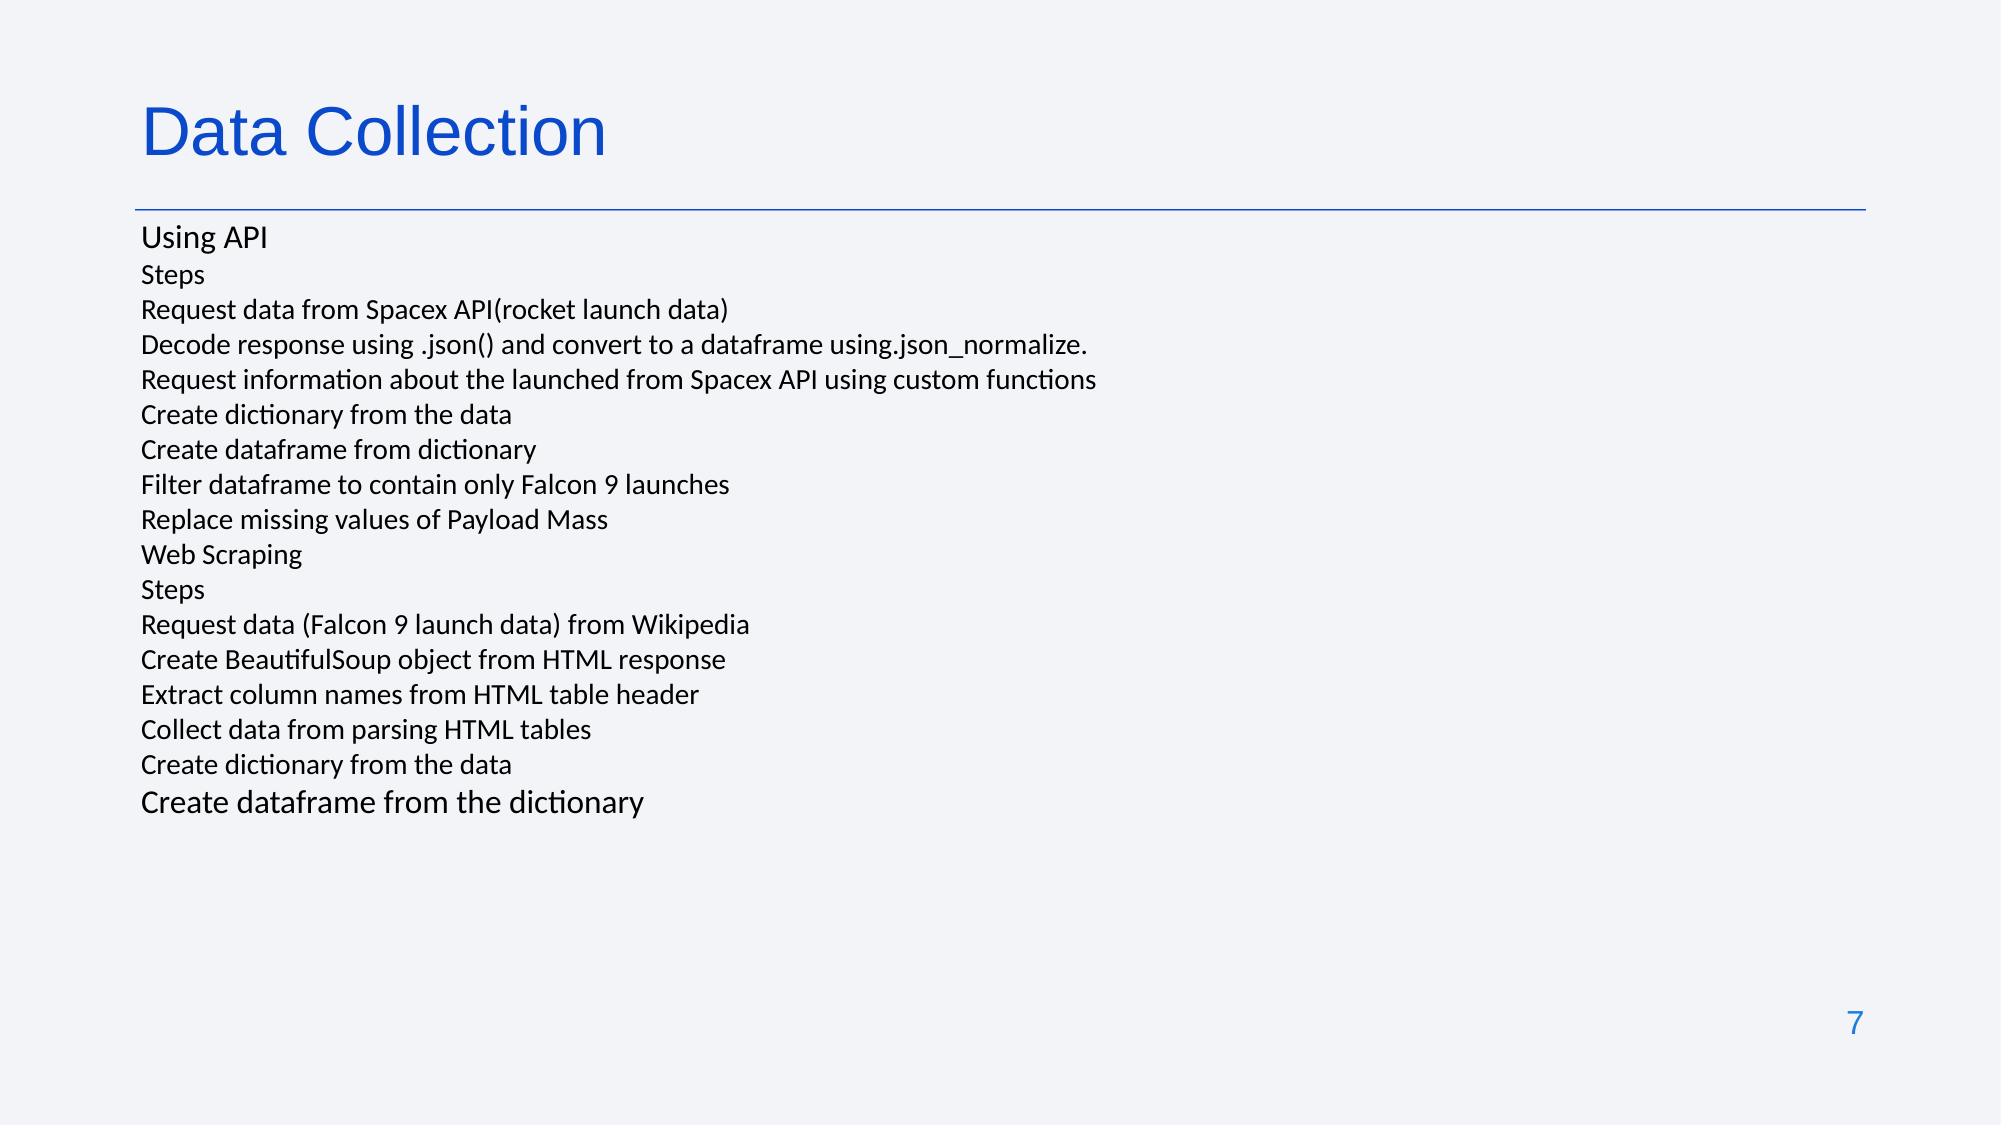

Data Collection
Using API
Steps
Request data from Spacex API(rocket launch data)
Decode response using .json() and convert to a dataframe using.json_normalize.
Request information about the launched from Spacex API using custom functions
Create dictionary from the data
Create dataframe from dictionary
Filter dataframe to contain only Falcon 9 launches
Replace missing values of Payload Mass
Web Scraping
Steps
Request data (Falcon 9 launch data) from Wikipedia
Create BeautifulSoup object from HTML response
Extract column names from HTML table header
Collect data from parsing HTML tables
Create dictionary from the data
Create dataframe from the dictionary

7